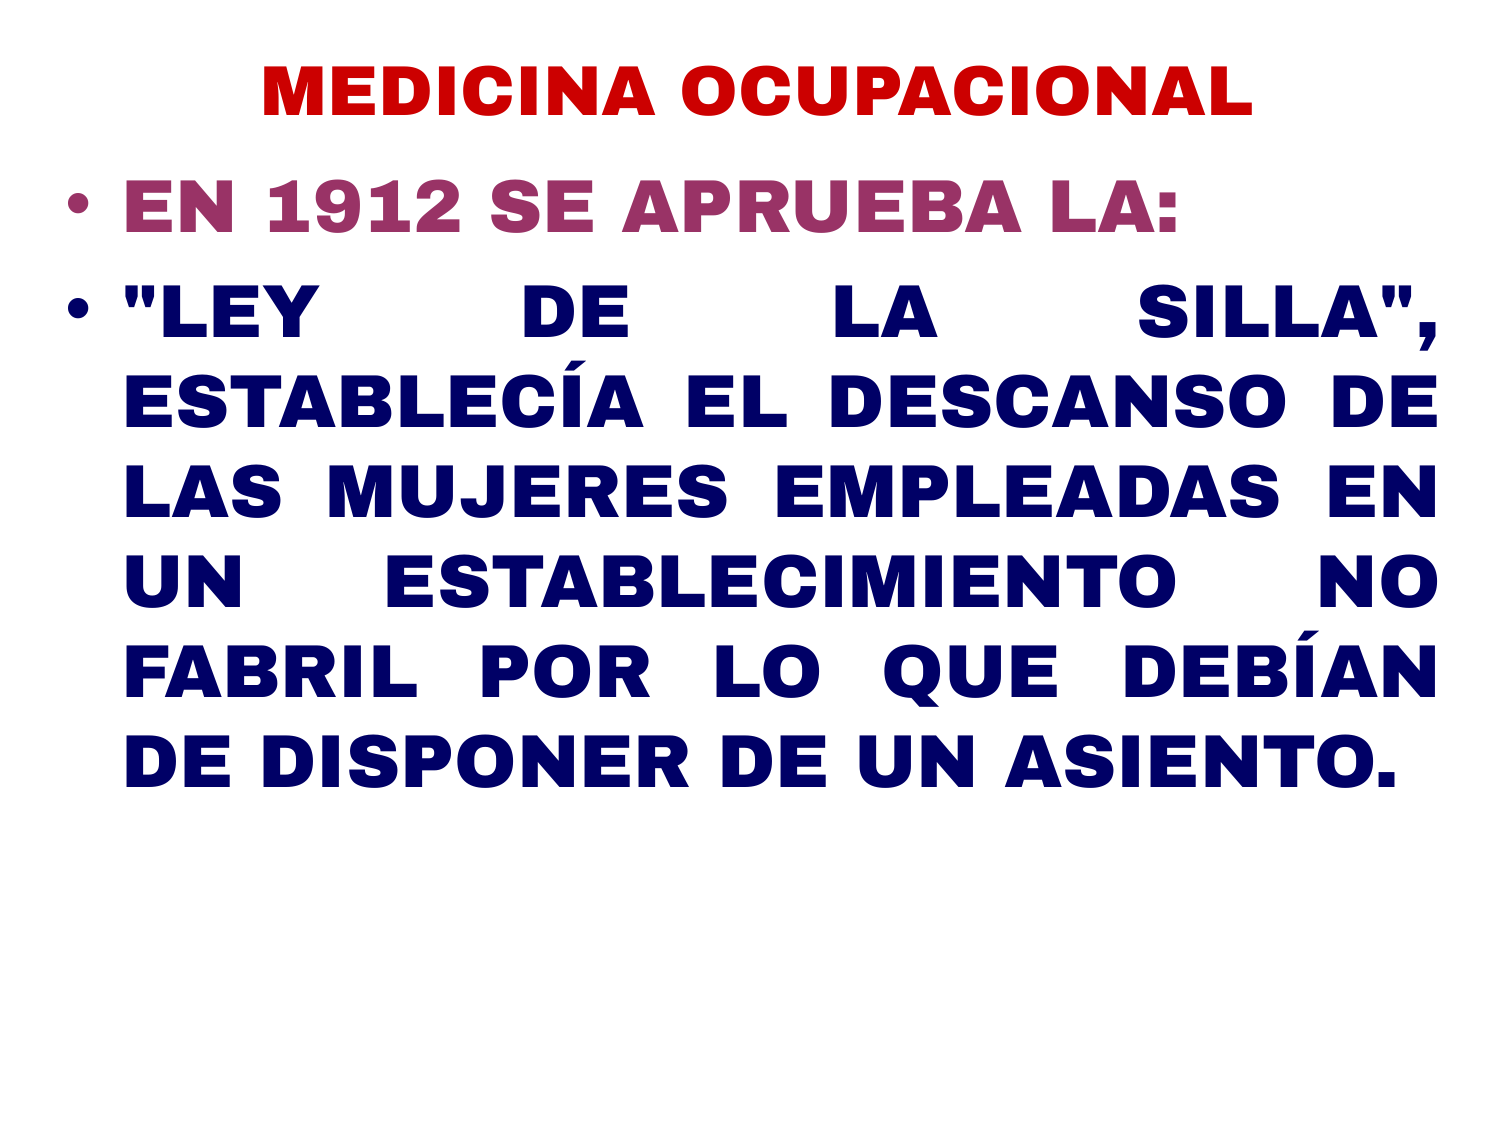

# MEDICINA OCUPACIONAL
EN 1912 SE APRUEBA LA:
"LEY DE LA SILLA", ESTABLECÍA EL DESCANSO DE LAS MUJERES EMPLEADAS EN UN ESTABLECIMIENTO NO FABRIL POR LO QUE DEBÍAN DE DISPONER DE UN ASIENTO.